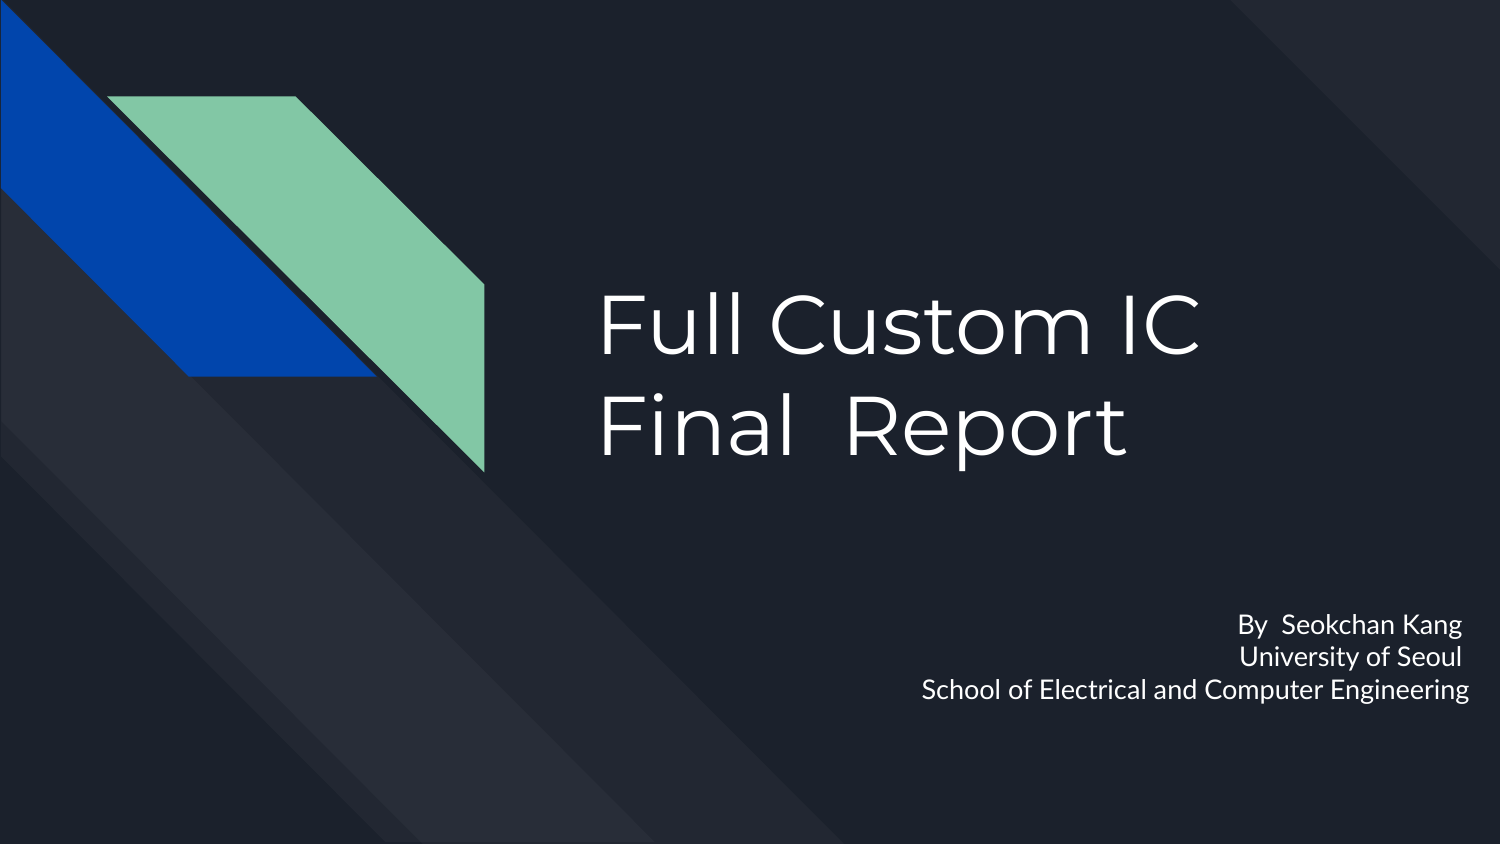

# Full Custom IC
Final  Report
By  Seokchan Kang
University of Seoul
School of Electrical and Computer Engineering